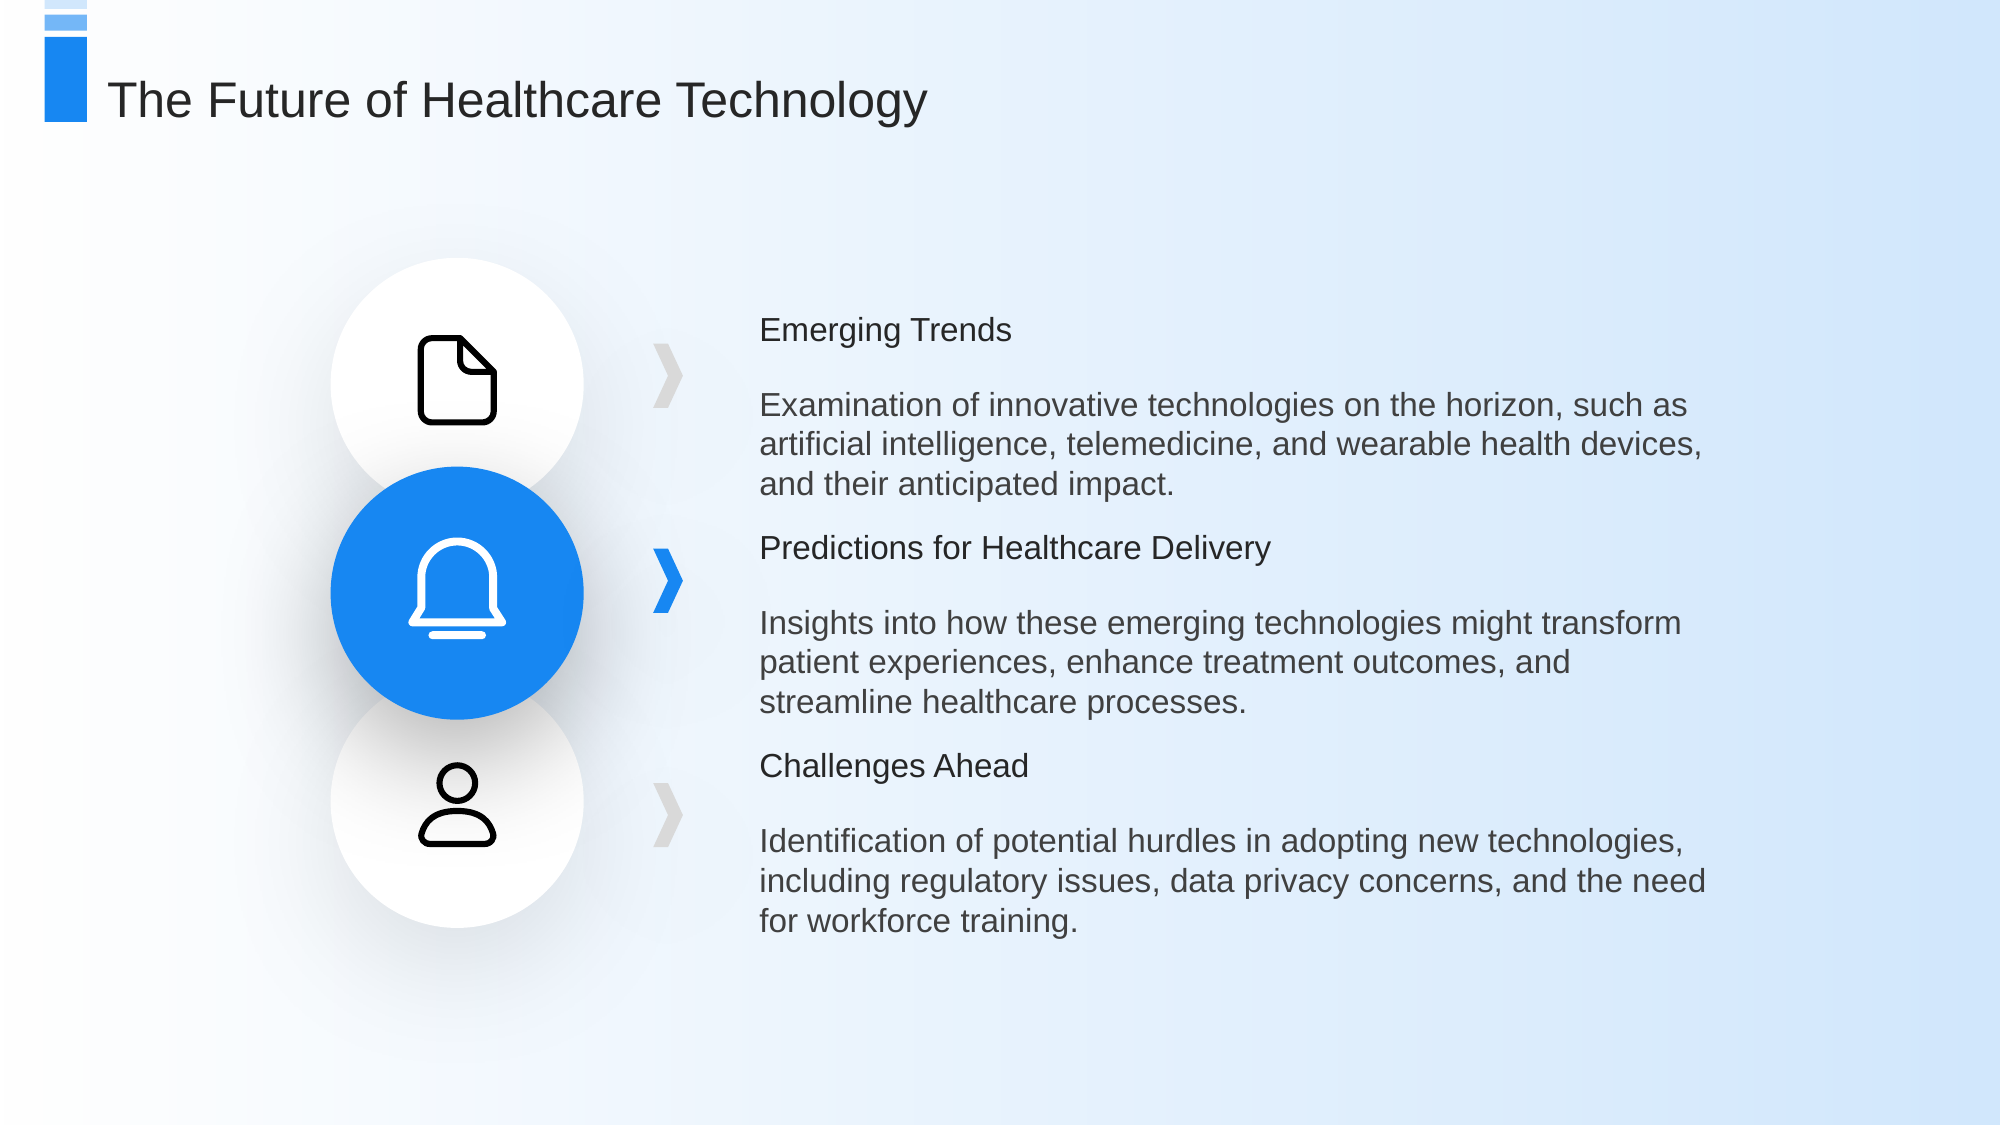

The Future of Healthcare Technology

Emerging Trends

Examination of innovative technologies on the horizon, such as artificial intelligence, telemedicine, and wearable health devices, and their anticipated impact.

Predictions for Healthcare Delivery

Insights into how these emerging technologies might transform patient experiences, enhance treatment outcomes, and streamline healthcare processes.

Challenges Ahead

Identification of potential hurdles in adopting new technologies, including regulatory issues, data privacy concerns, and the need for workforce training.